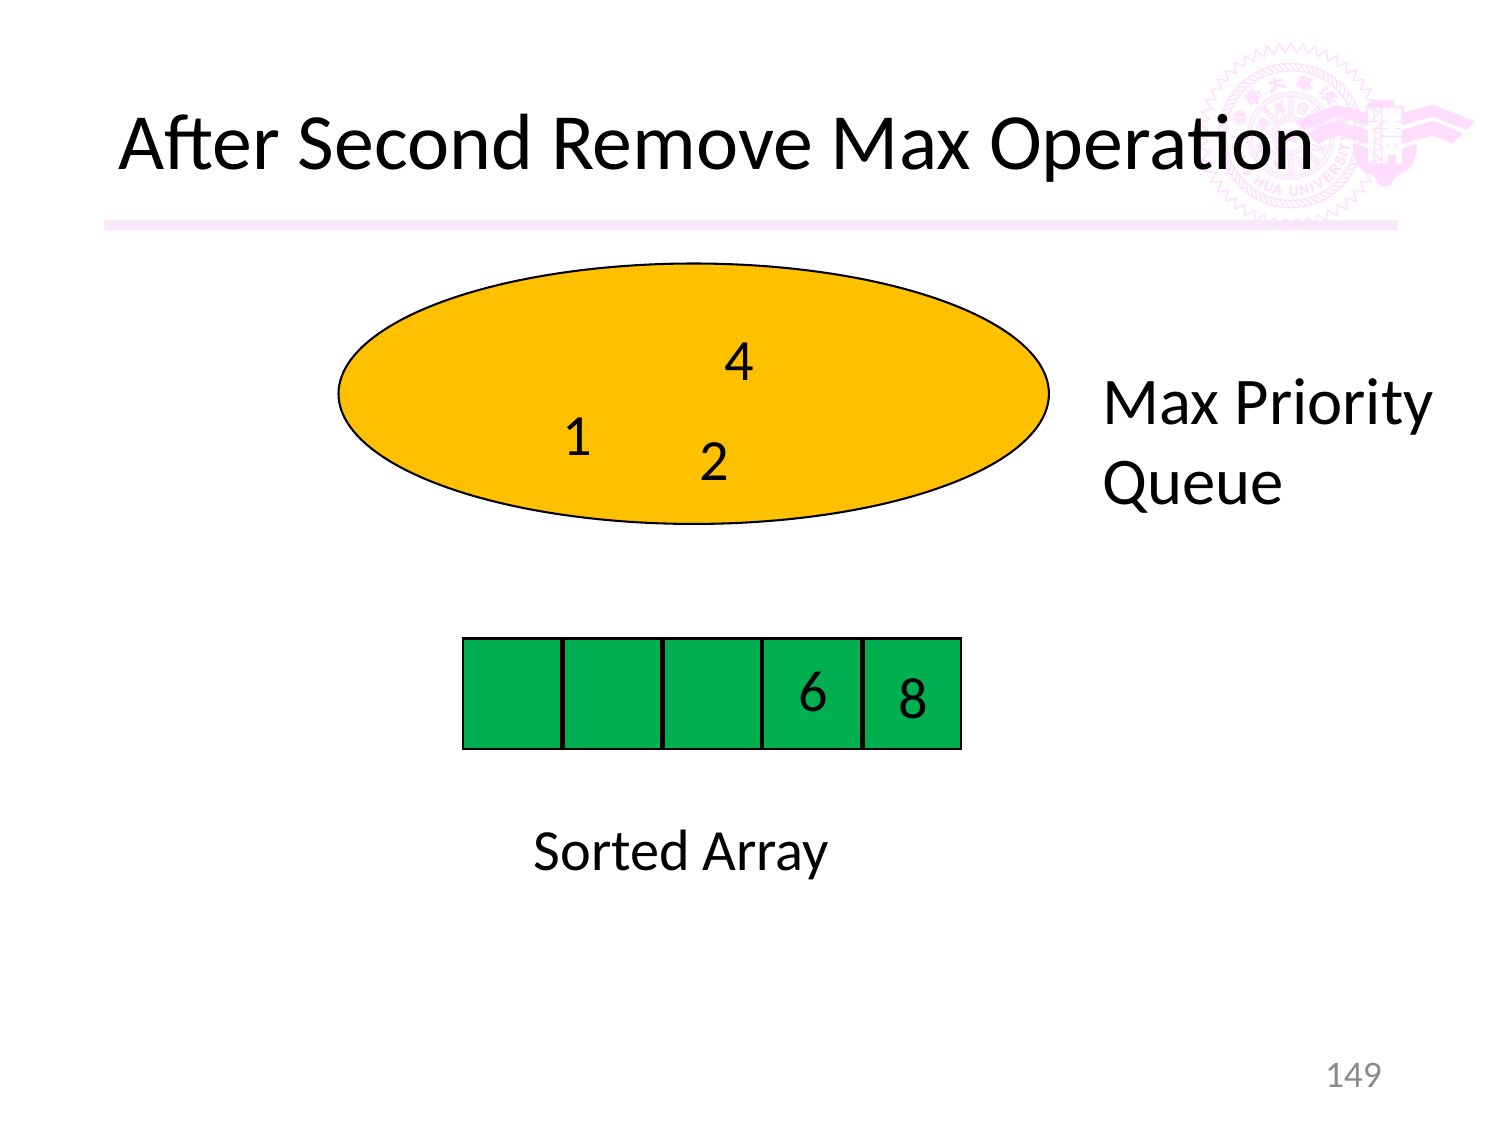

# After Second Remove Max Operation

4
Max Priority Queue
1
2

6
8
Sorted Array
149